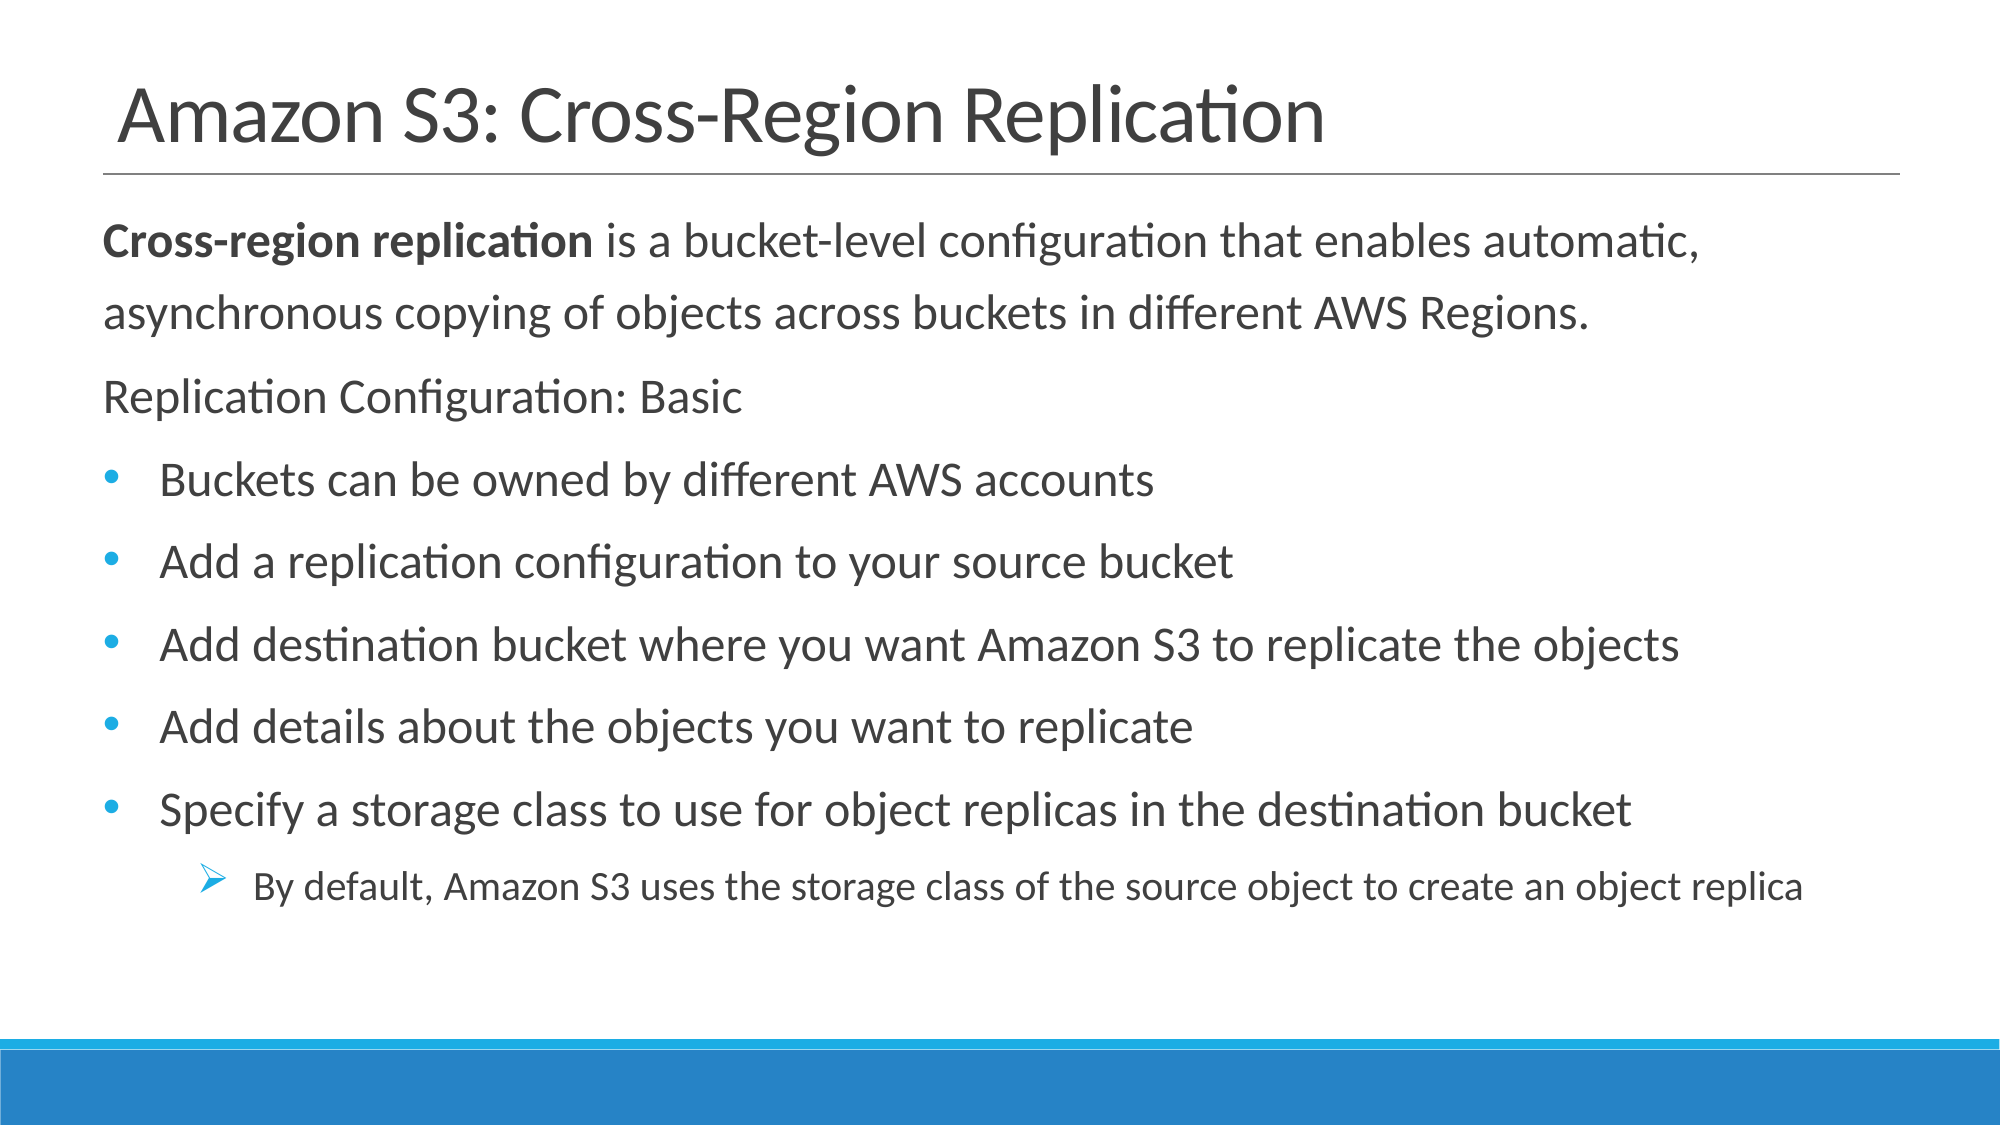

# Amazon S3: Cross-Region Replication
Cross-region replication is a bucket-level configuration that enables automatic, asynchronous copying of objects across buckets in different AWS Regions.
Replication Configuration: Basic
Buckets can be owned by different AWS accounts
Add a replication configuration to your source bucket
Add destination bucket where you want Amazon S3 to replicate the objects
Add details about the objects you want to replicate
Specify a storage class to use for object replicas in the destination bucket
By default, Amazon S3 uses the storage class of the source object to create an object replica